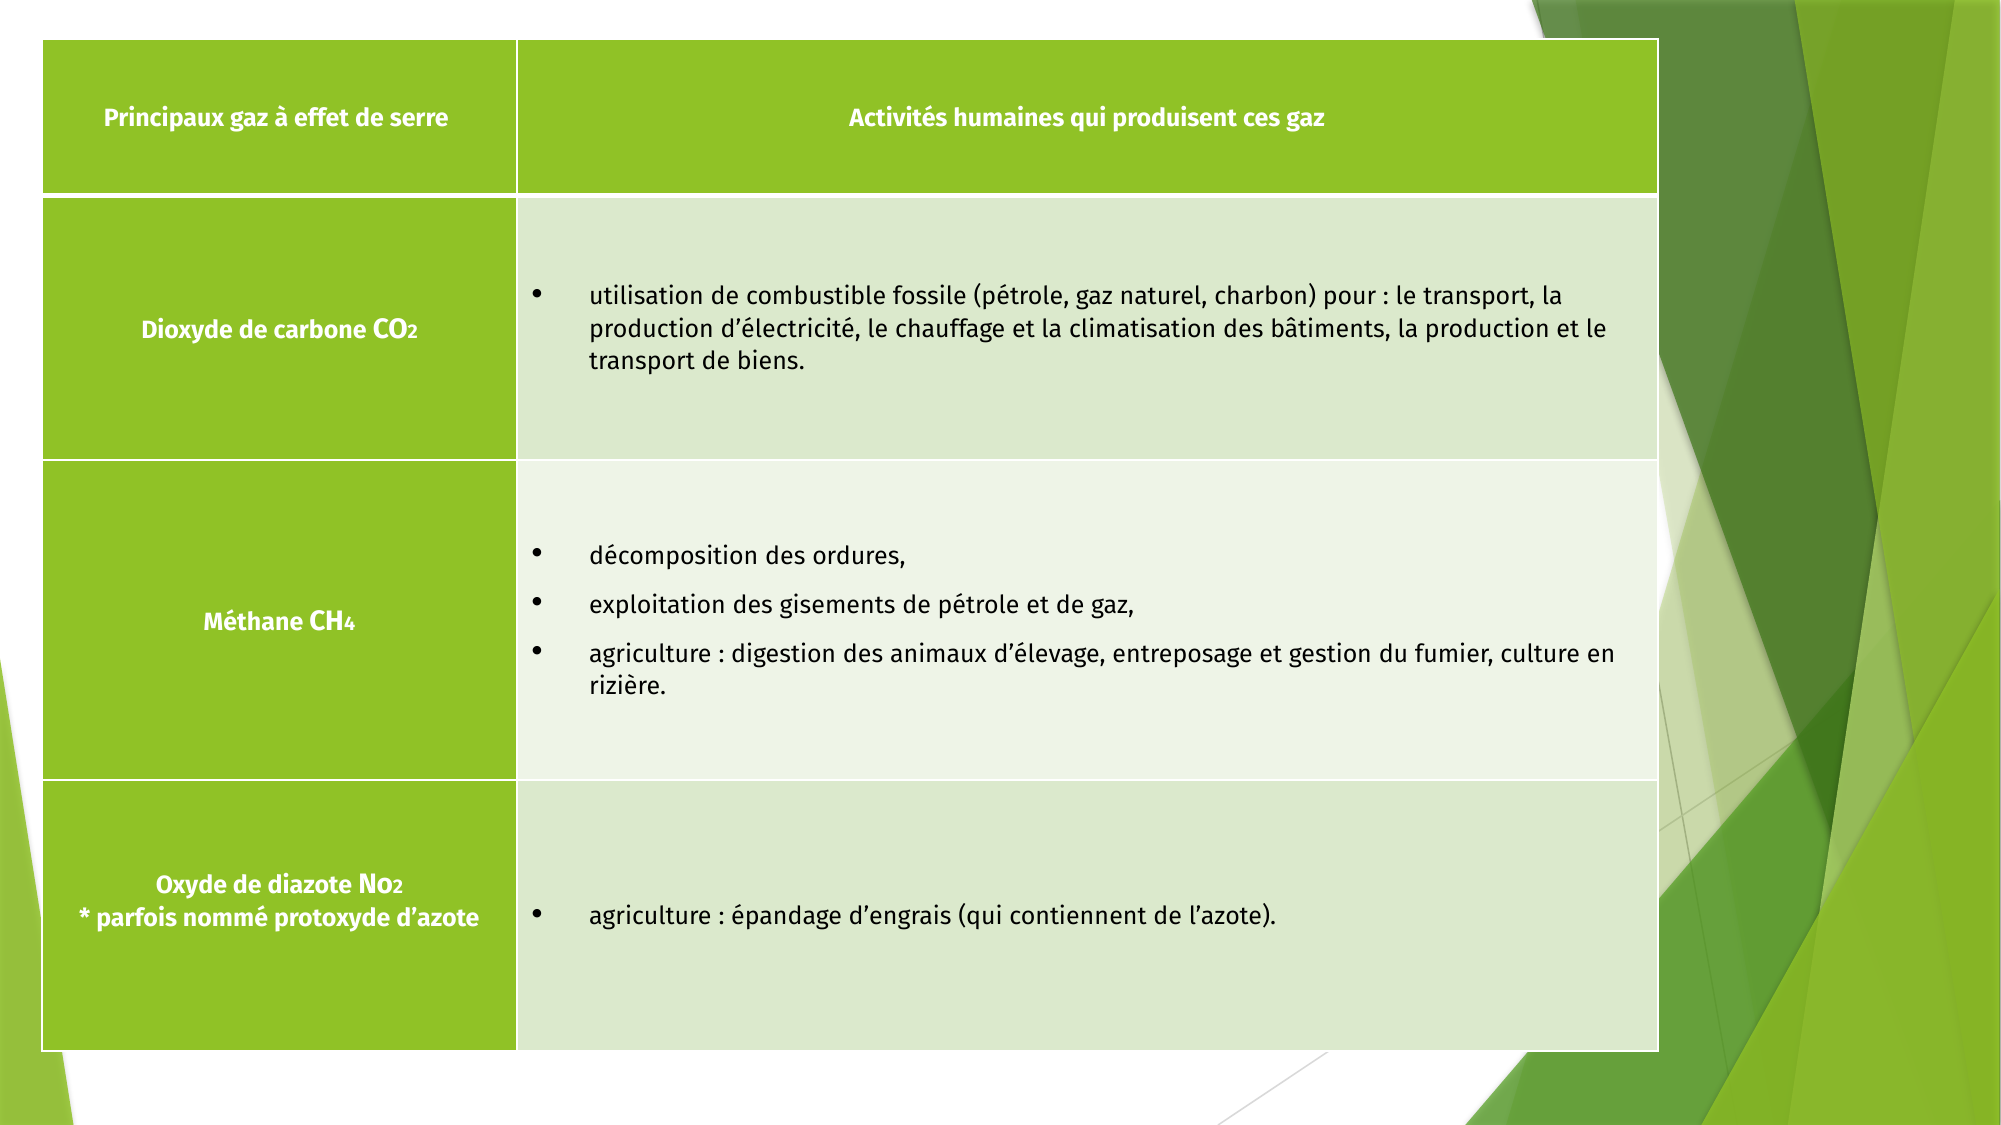

| Principaux gaz à effet de serre | Activités humaines qui produisent ces gaz |
| --- | --- |
| Dioxyde de carbone CO2 | utilisation de combustible fossile (pétrole, gaz naturel, charbon) pour : le transport, la production d’électricité, le chauffage et la climatisation des bâtiments, la production et le transport de biens. |
| Méthane CH4 | décomposition des ordures,  exploitation des gisements de pétrole et de gaz, agriculture : digestion des animaux d’élevage, entreposage et gestion du fumier, culture en rizière. |
| Oxyde de diazote No2 \* parfois nommé protoxyde d’azote | agriculture : épandage d’engrais (qui contiennent de l’azote). |
Cours Magistral de Biodiversité du Monde Tropical
62